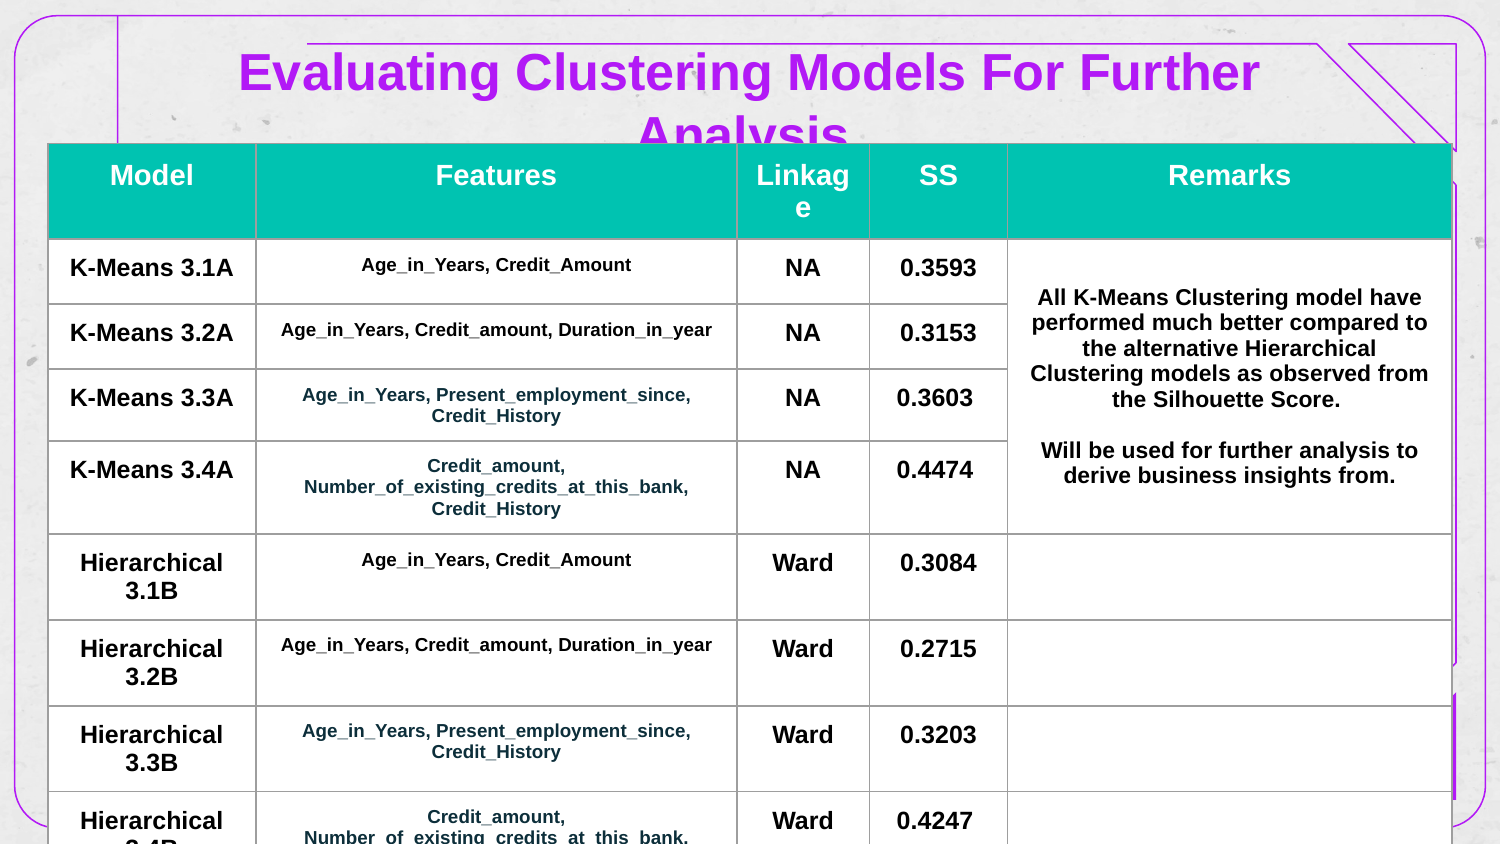

# Evaluating Clustering Models For Further Analysis
| Model | Features | Linkage | SS | Remarks |
| --- | --- | --- | --- | --- |
| K-Means 3.1A | Age\_in\_Years, Credit\_Amount | NA | 0.3593 | All K-Means Clustering model have performed much better compared to the alternative Hierarchical Clustering models as observed from the Silhouette Score. Will be used for further analysis to derive business insights from. |
| K-Means 3.2A | Age\_in\_Years, Credit\_amount, Duration\_in\_year | NA | 0.3153 |  |
| K-Means 3.3A | Age\_in\_Years, Present\_employment\_since, Credit\_History | NA | 0.3603 |  |
| K-Means 3.4A | Credit\_amount, Number\_of\_existing\_credits\_at\_this\_bank, Credit\_History | NA | 0.4474 |  |
| Hierarchical 3.1B | Age\_in\_Years, Credit\_Amount | Ward | 0.3084 |  |
| Hierarchical 3.2B | Age\_in\_Years, Credit\_amount, Duration\_in\_year | Ward | 0.2715 |  |
| Hierarchical 3.3B | Age\_in\_Years, Present\_employment\_since, Credit\_History | Ward | 0.3203 |  |
| Hierarchical 3.4B | Credit\_amount, Number\_of\_existing\_credits\_at\_this\_bank, Credit\_History | Ward | 0.4247 |  |